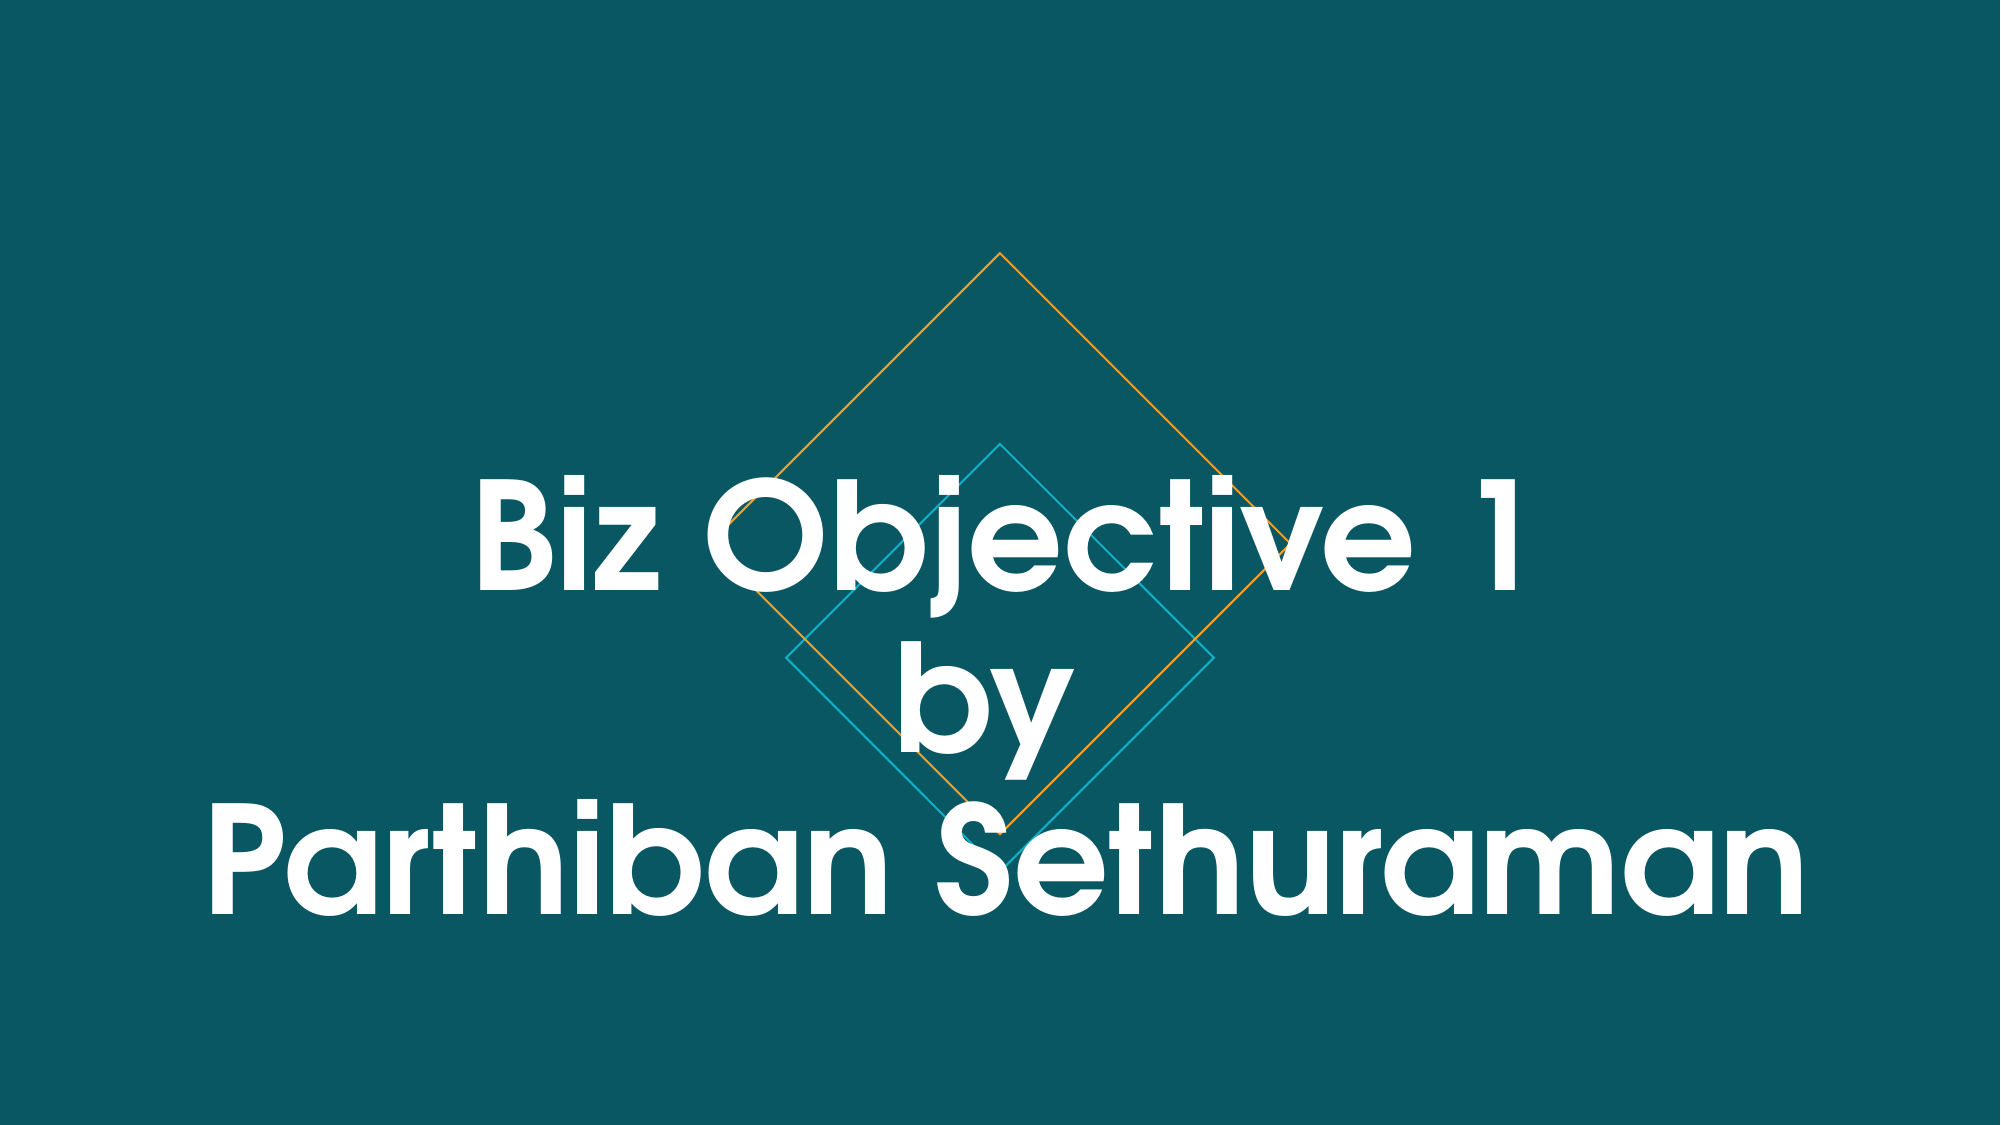

# Biz Objective 1
by
Parthiban Sethuraman